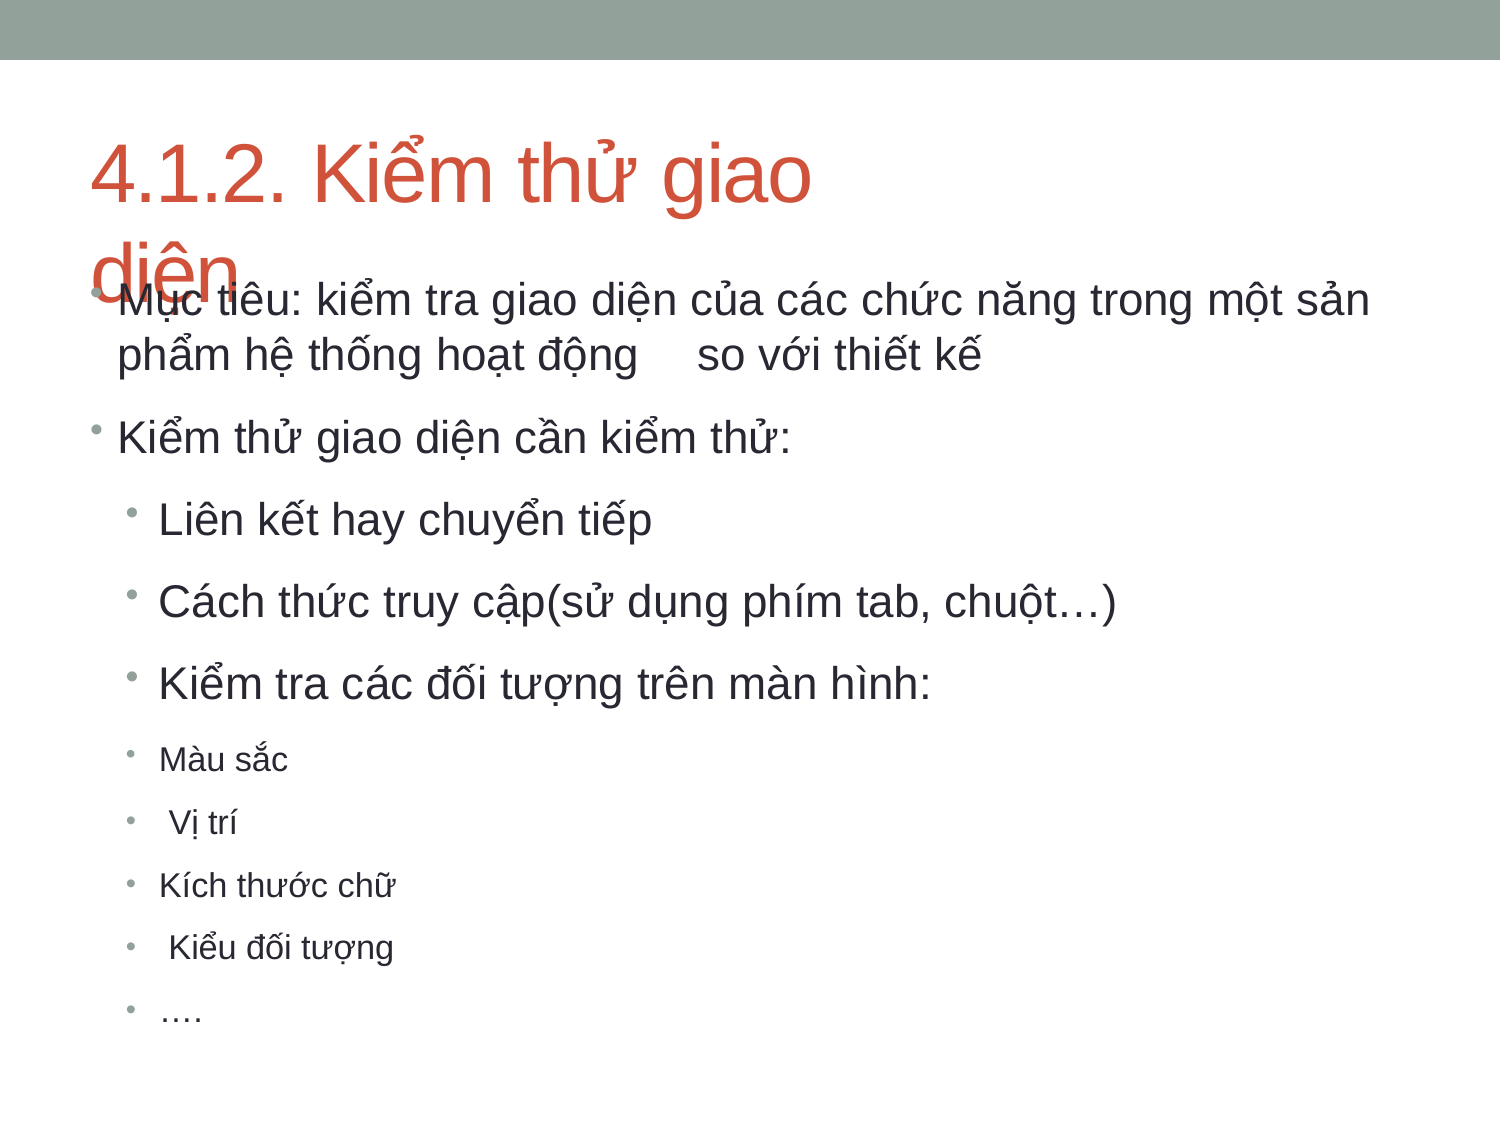

# 4.1.2. Kiểm thử giao diện
Mục tiêu: kiểm tra giao diện của các chức năng trong một sản  phẩm hệ thống hoạt động	so với thiết kế
Kiểm thử giao diện cần kiểm thử:
Liên kết hay chuyển tiếp
Cách thức truy cập(sử dụng phím tab, chuột…)
Kiểm tra các đối tượng trên màn hình:
Màu sắc  Vị trí
Kích thước chữ  Kiểu đối tượng
….
•
•
•
•